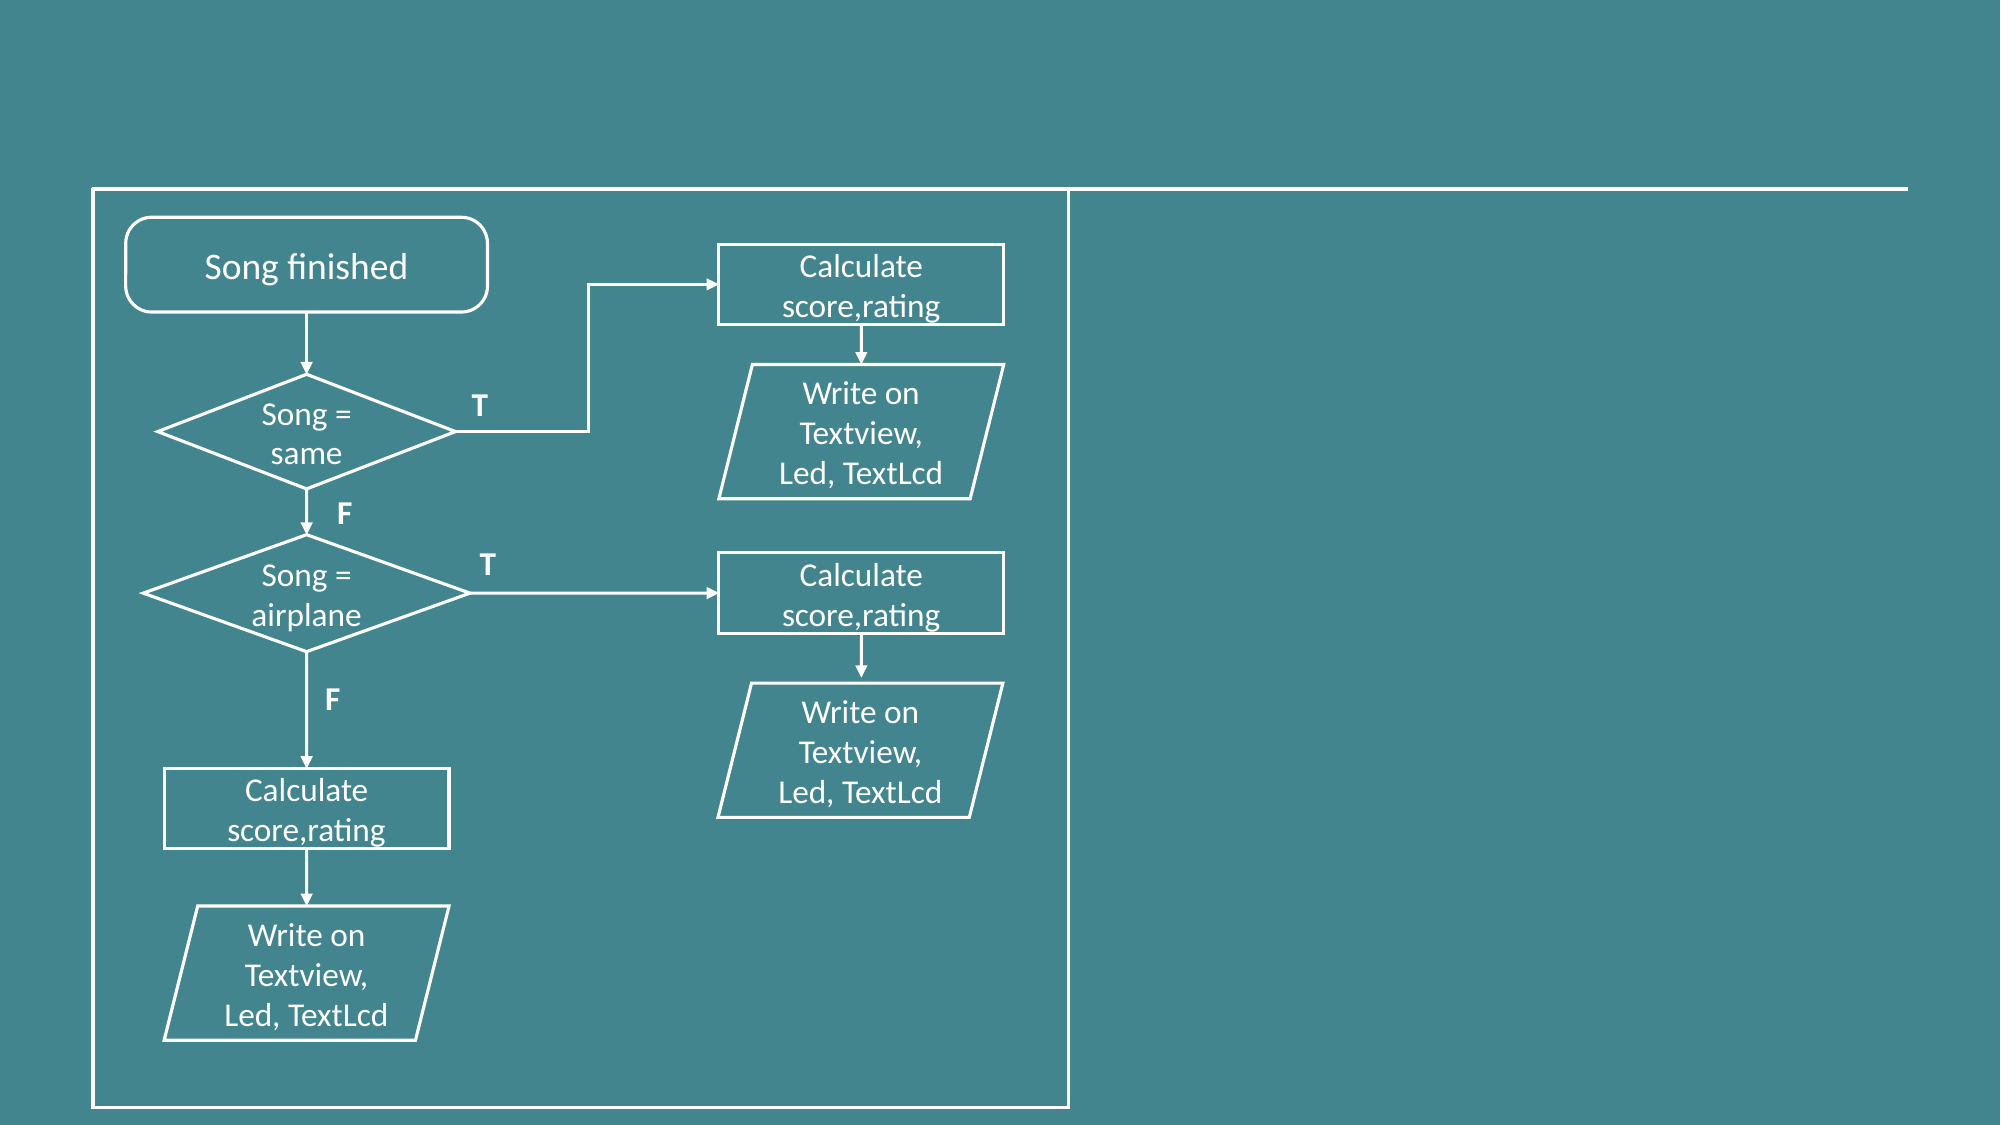

Project Design – Block Diagram (Flow Chart)

Song finished
Calculate score,rating
Write on
Textview,
Led, TextLcd
Song = same
T
F
T
Song = airplane
Calculate score,rating
F
Write on
Textview,
Led, TextLcd
Calculate score,rating
Write on
Textview,
Led, TextLcd